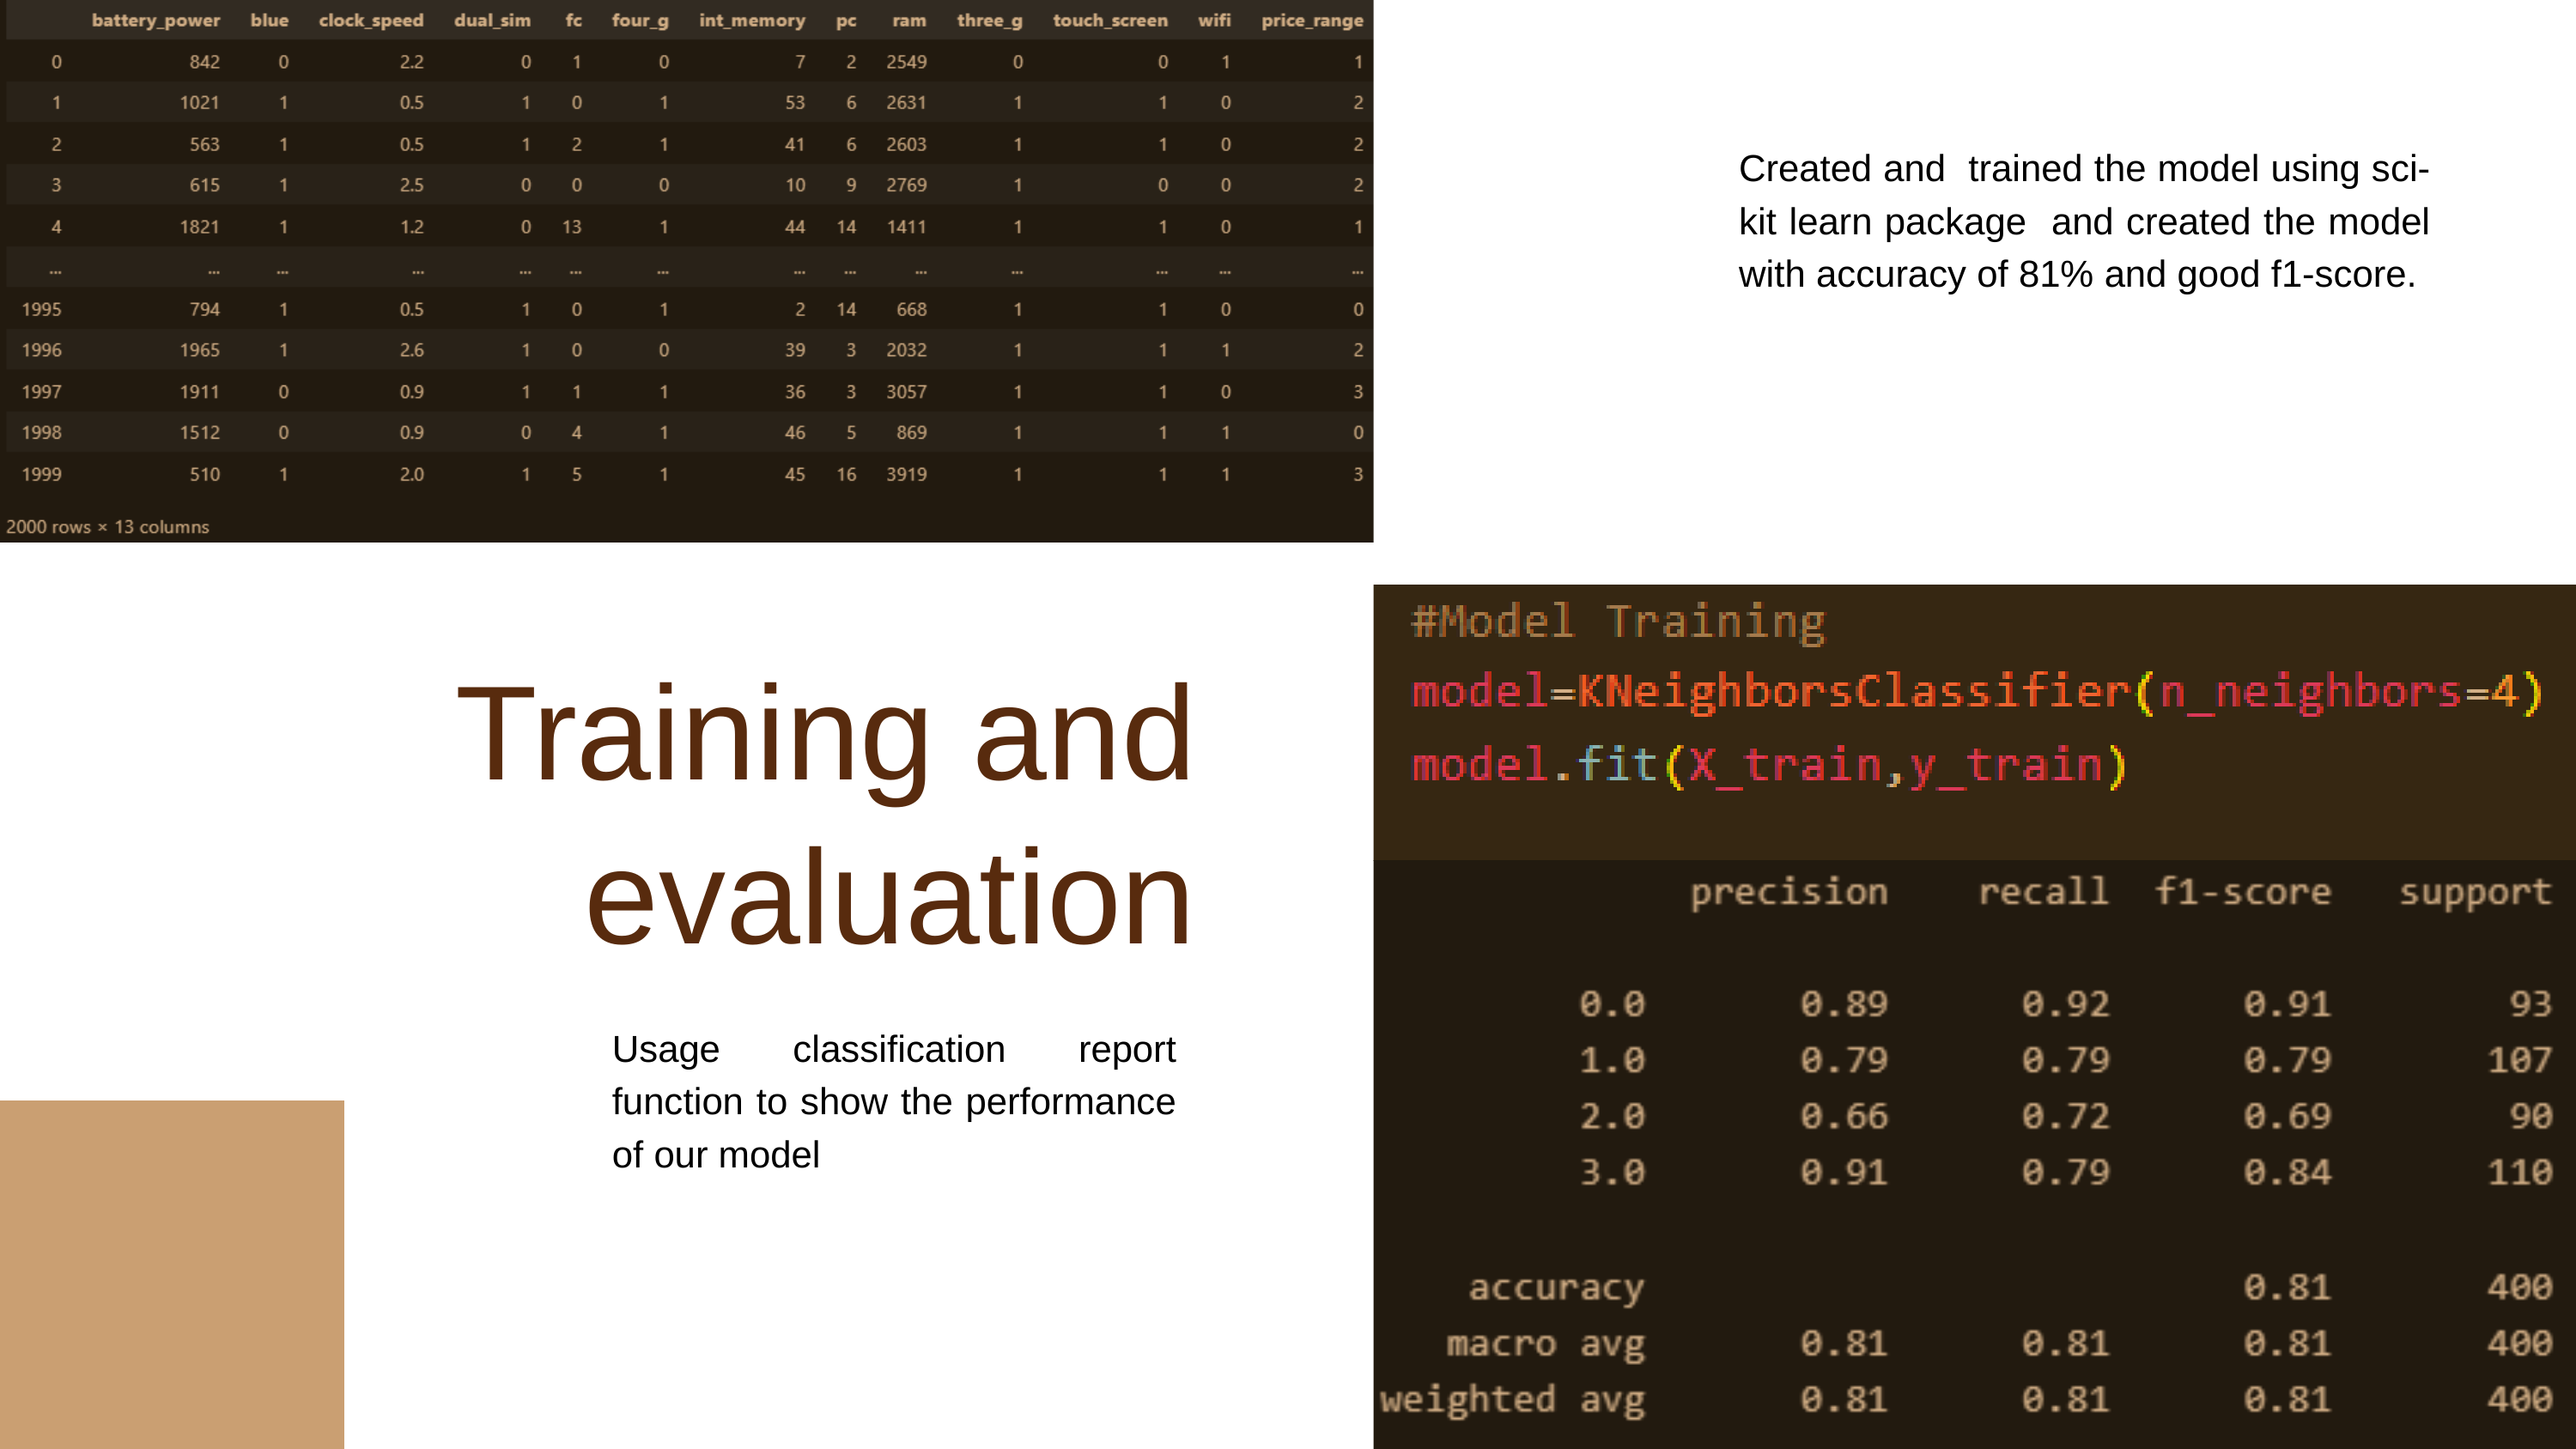

Created and  trained the model using sci-kit learn package  and created the model with accuracy of 81% and good f1-score.

Training and evaluation

Usage classification report function to show the performance of our model